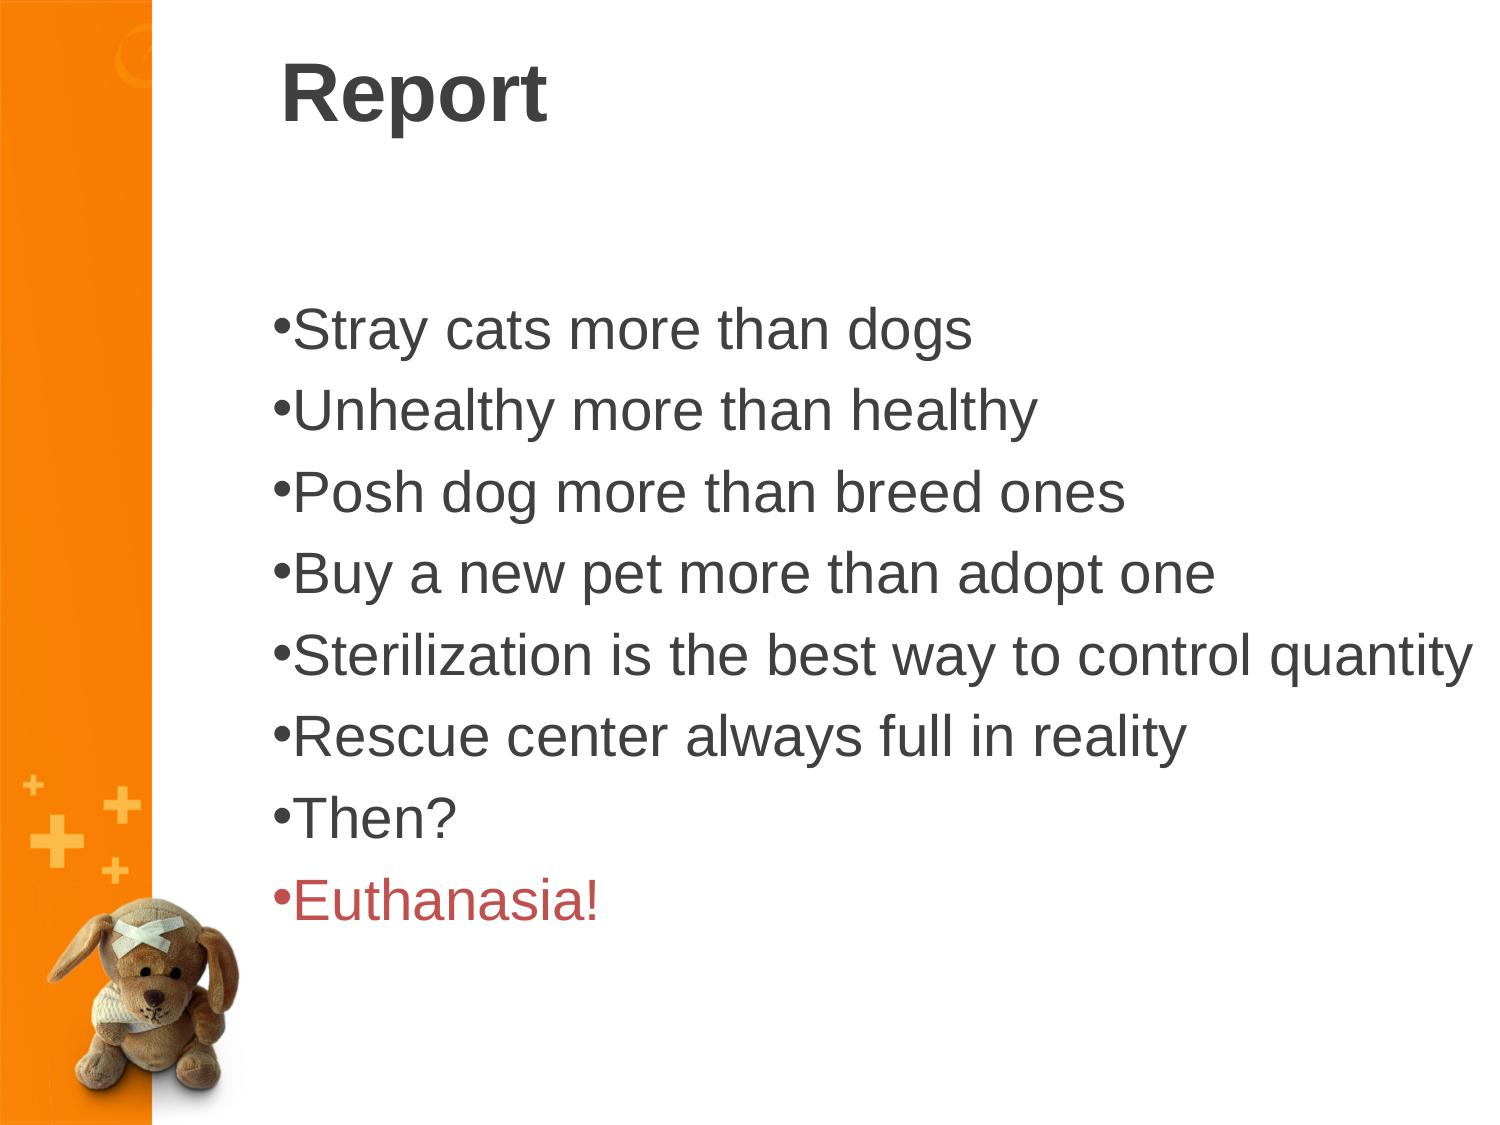

# Report

Stray cats more than dogs
Unhealthy more than healthy
Posh dog more than breed ones
Buy a new pet more than adopt one
Sterilization is the best way to control quantity
Rescue center always full in reality
Then?
Euthanasia!